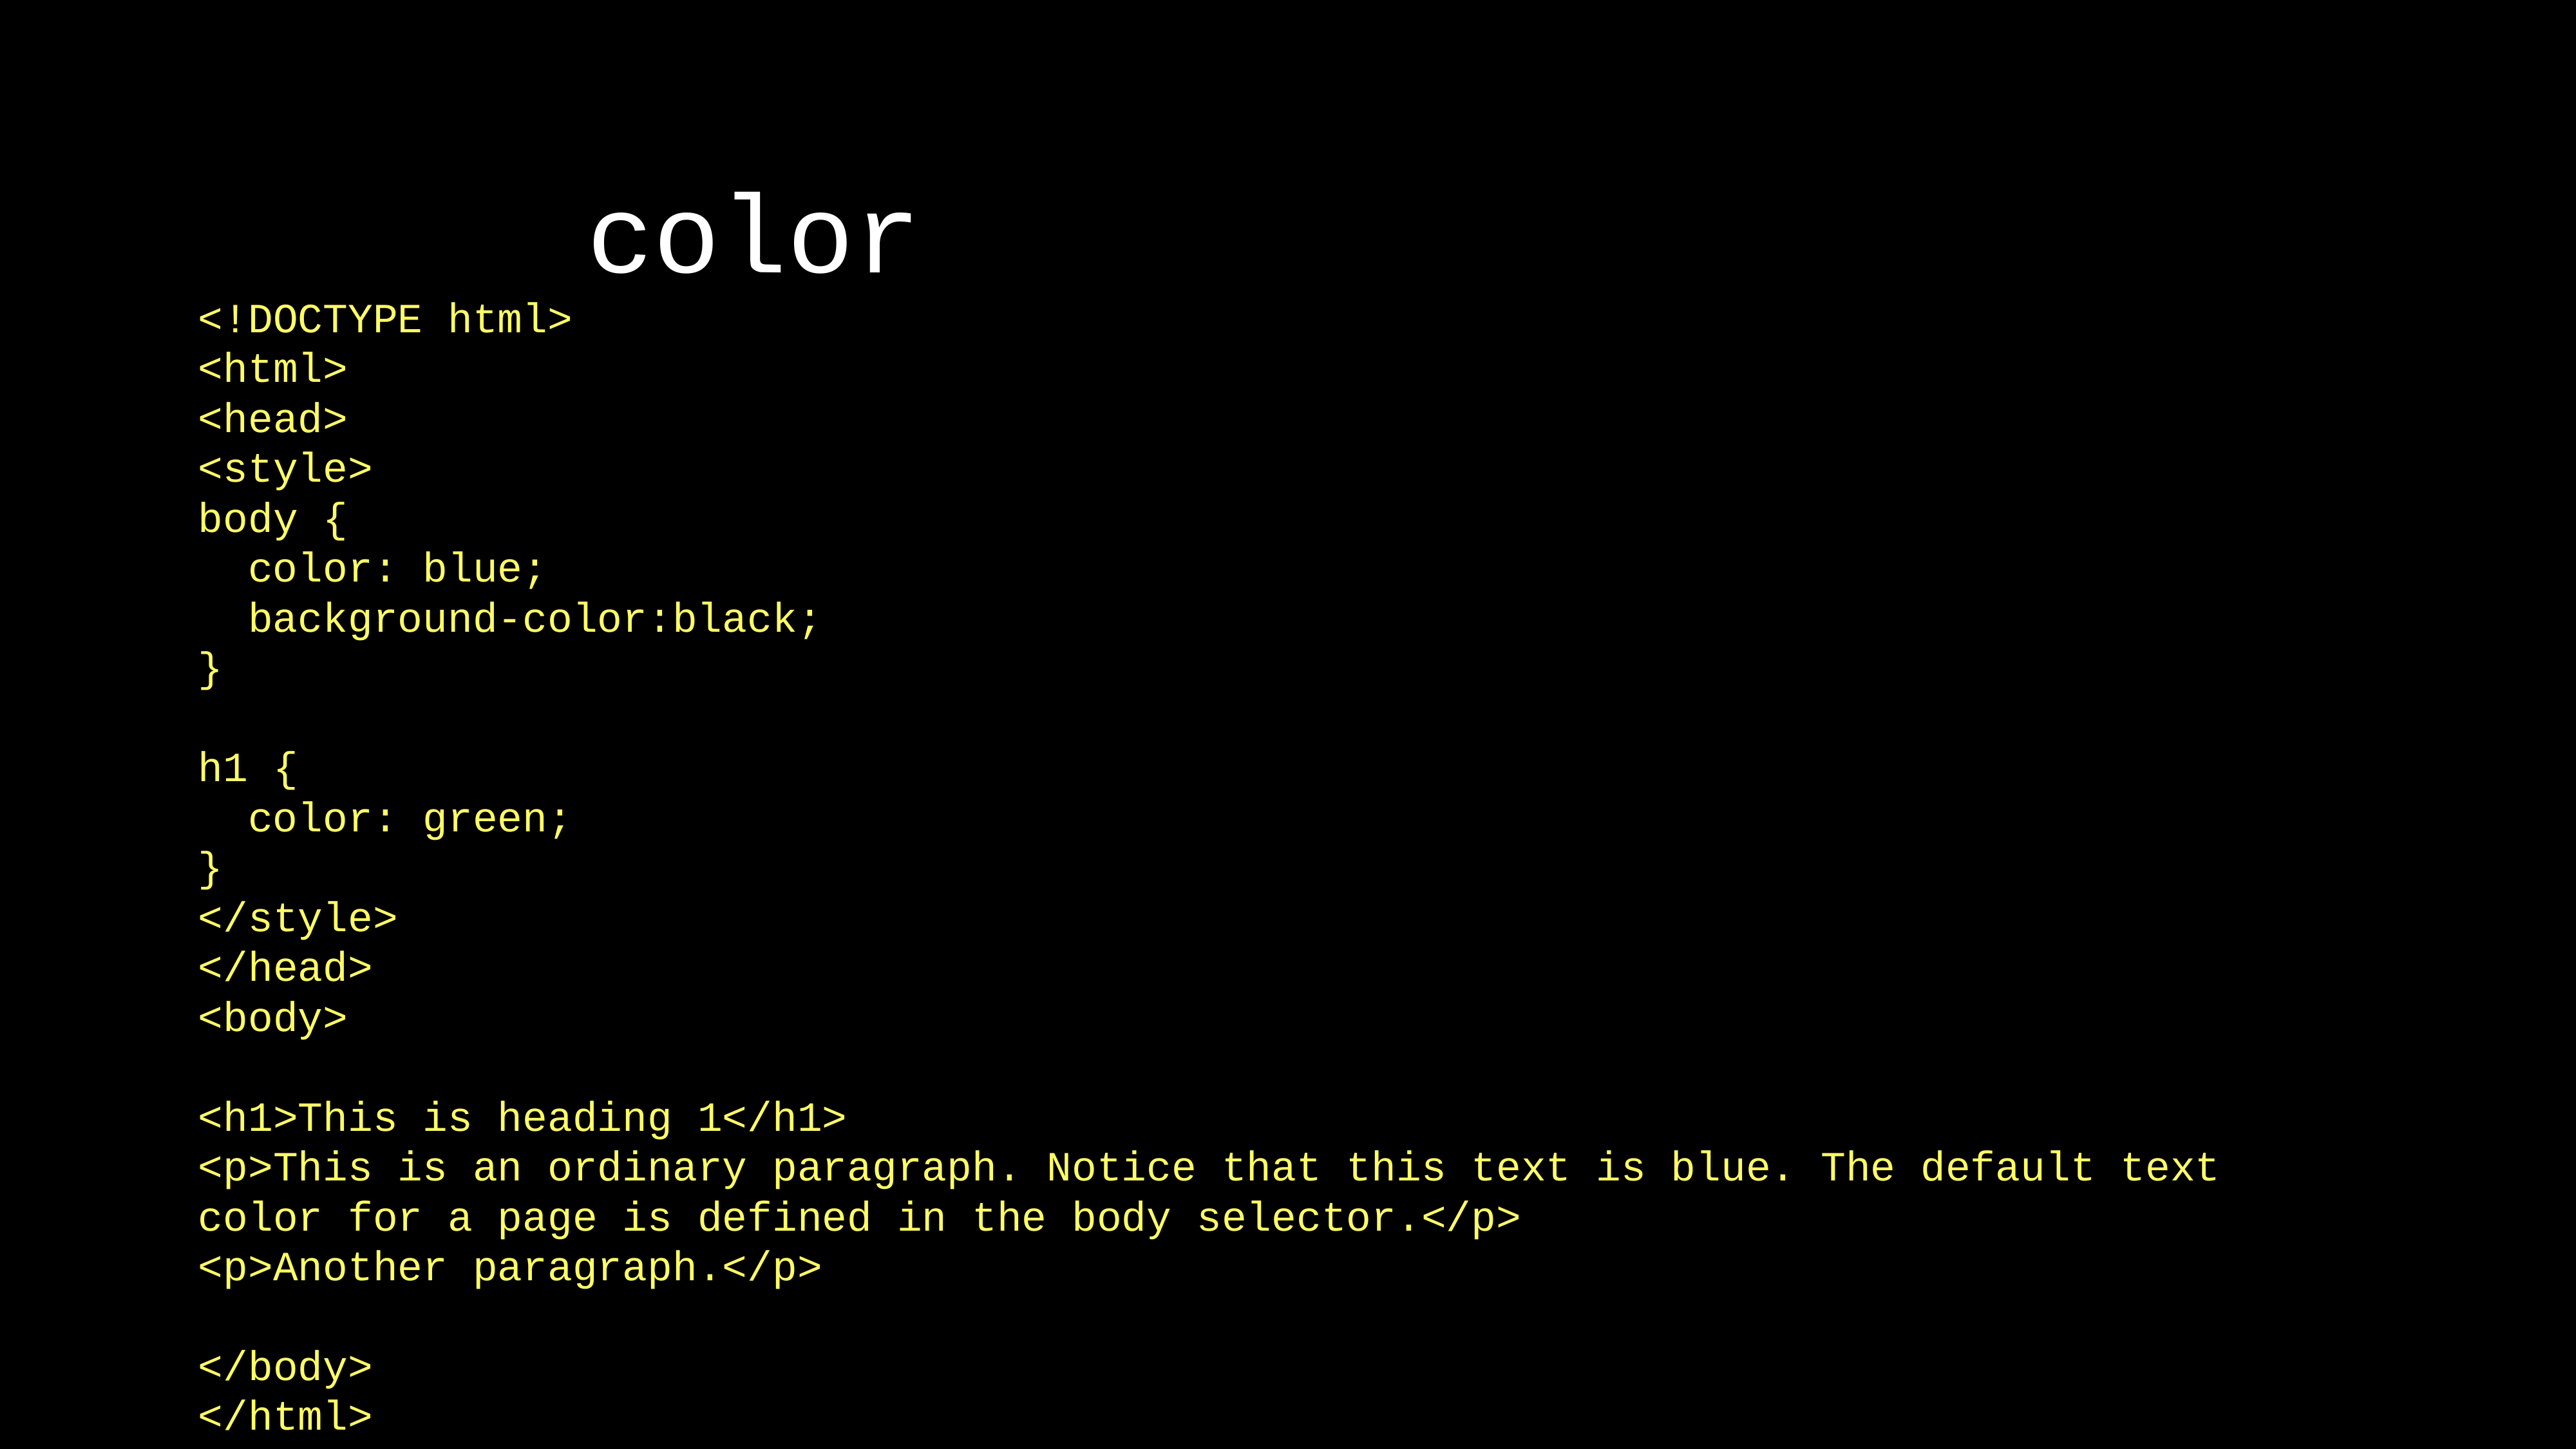

color

<!DOCTYPE html>
<html>
<head>
<style>
body {
  color: blue;
  background-color:black;
}

h1 {
  color: green;
}
</style>
</head>
<body>

<h1>This is heading 1</h1>
<p>This is an ordinary paragraph. Notice that this text is blue. The default text color for a page is defined in the body selector.</p>
<p>Another paragraph.</p>

</body>
</html>